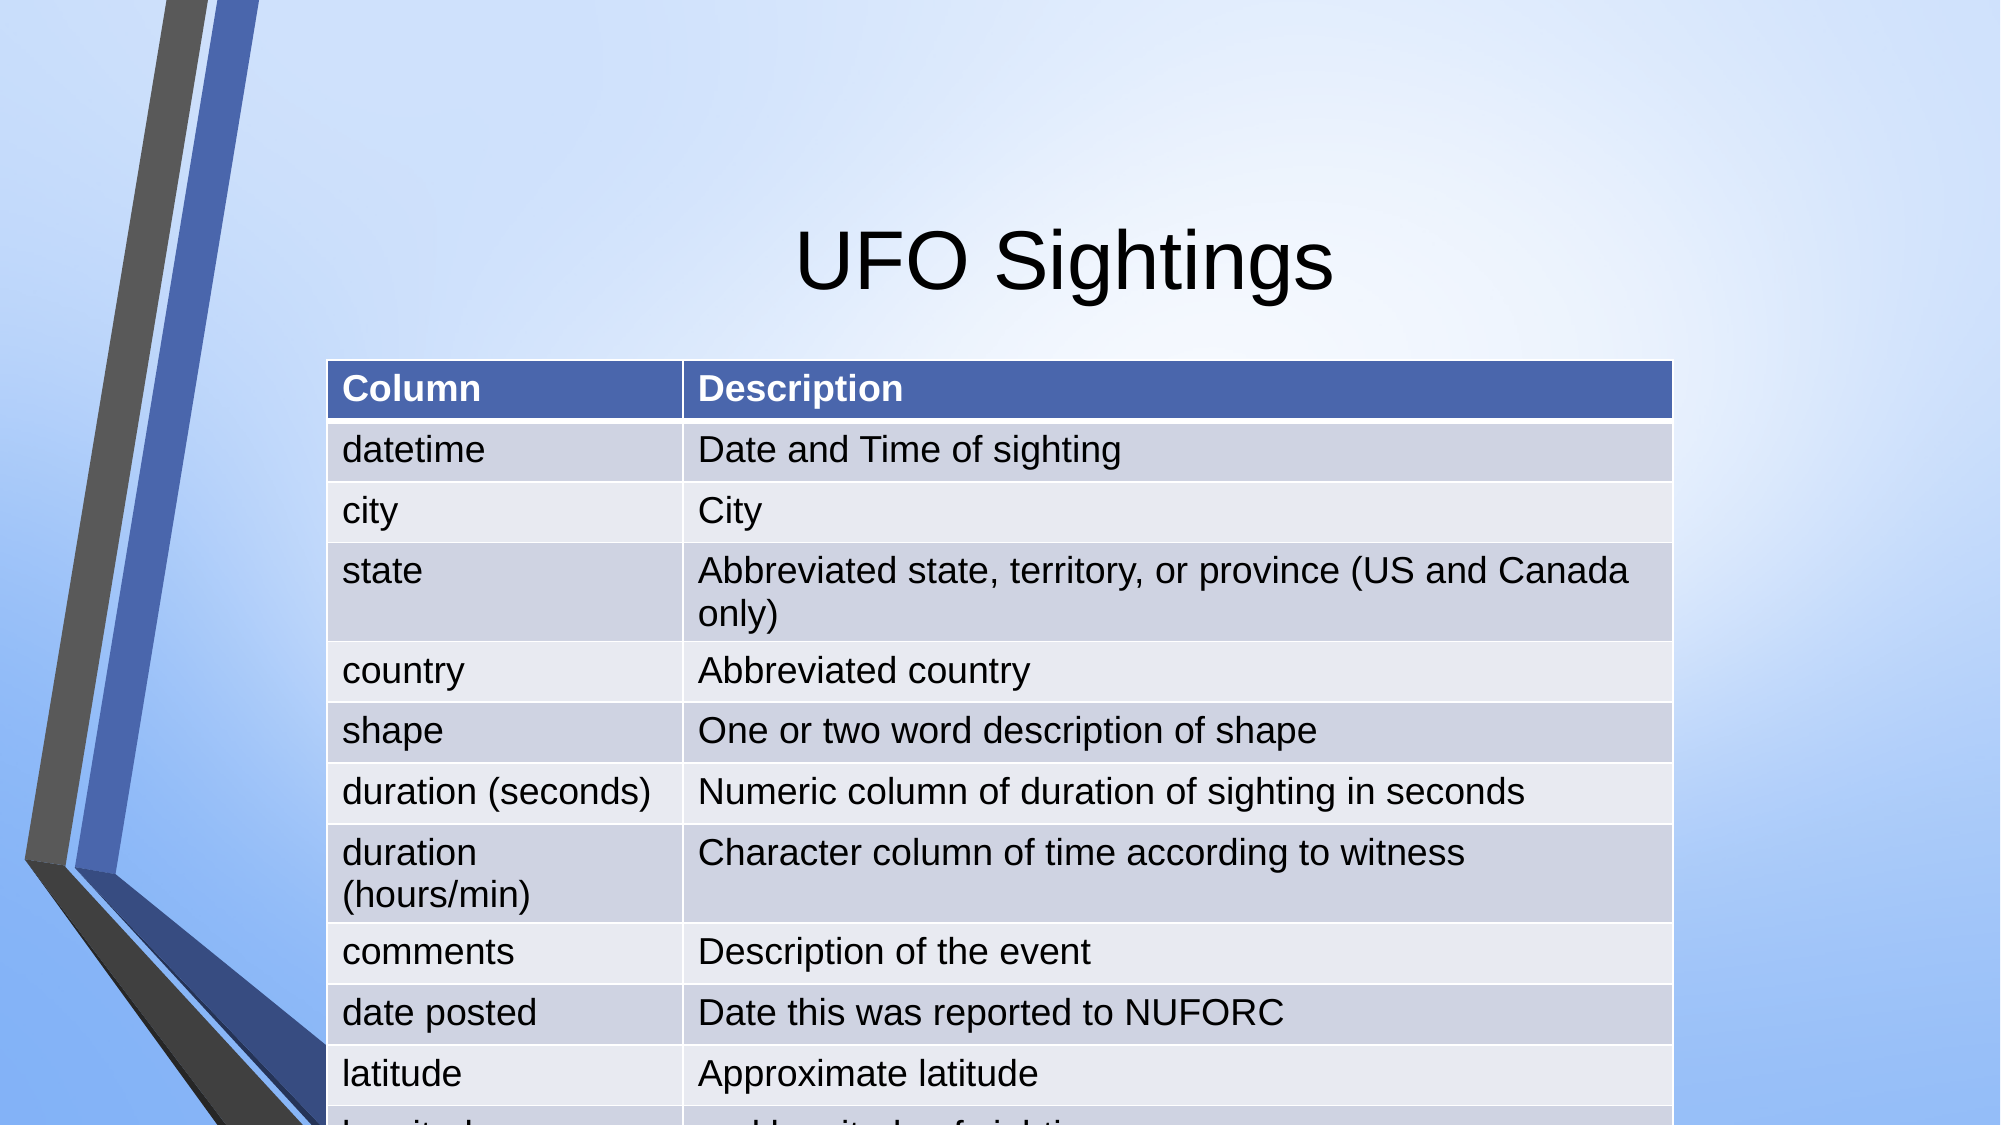

# UFO Sightings
| Column | Description |
| --- | --- |
| datetime | Date and Time of sighting |
| city | City |
| state | Abbreviated state, territory, or province (US and Canada only) |
| country | Abbreviated country |
| shape | One or two word description of shape |
| duration (seconds) | Numeric column of duration of sighting in seconds |
| duration (hours/min) | Character column of time according to witness |
| comments | Description of the event |
| date posted | Date this was reported to NUFORC |
| latitude | Approximate latitude |
| longitude | and longitude of sighting |